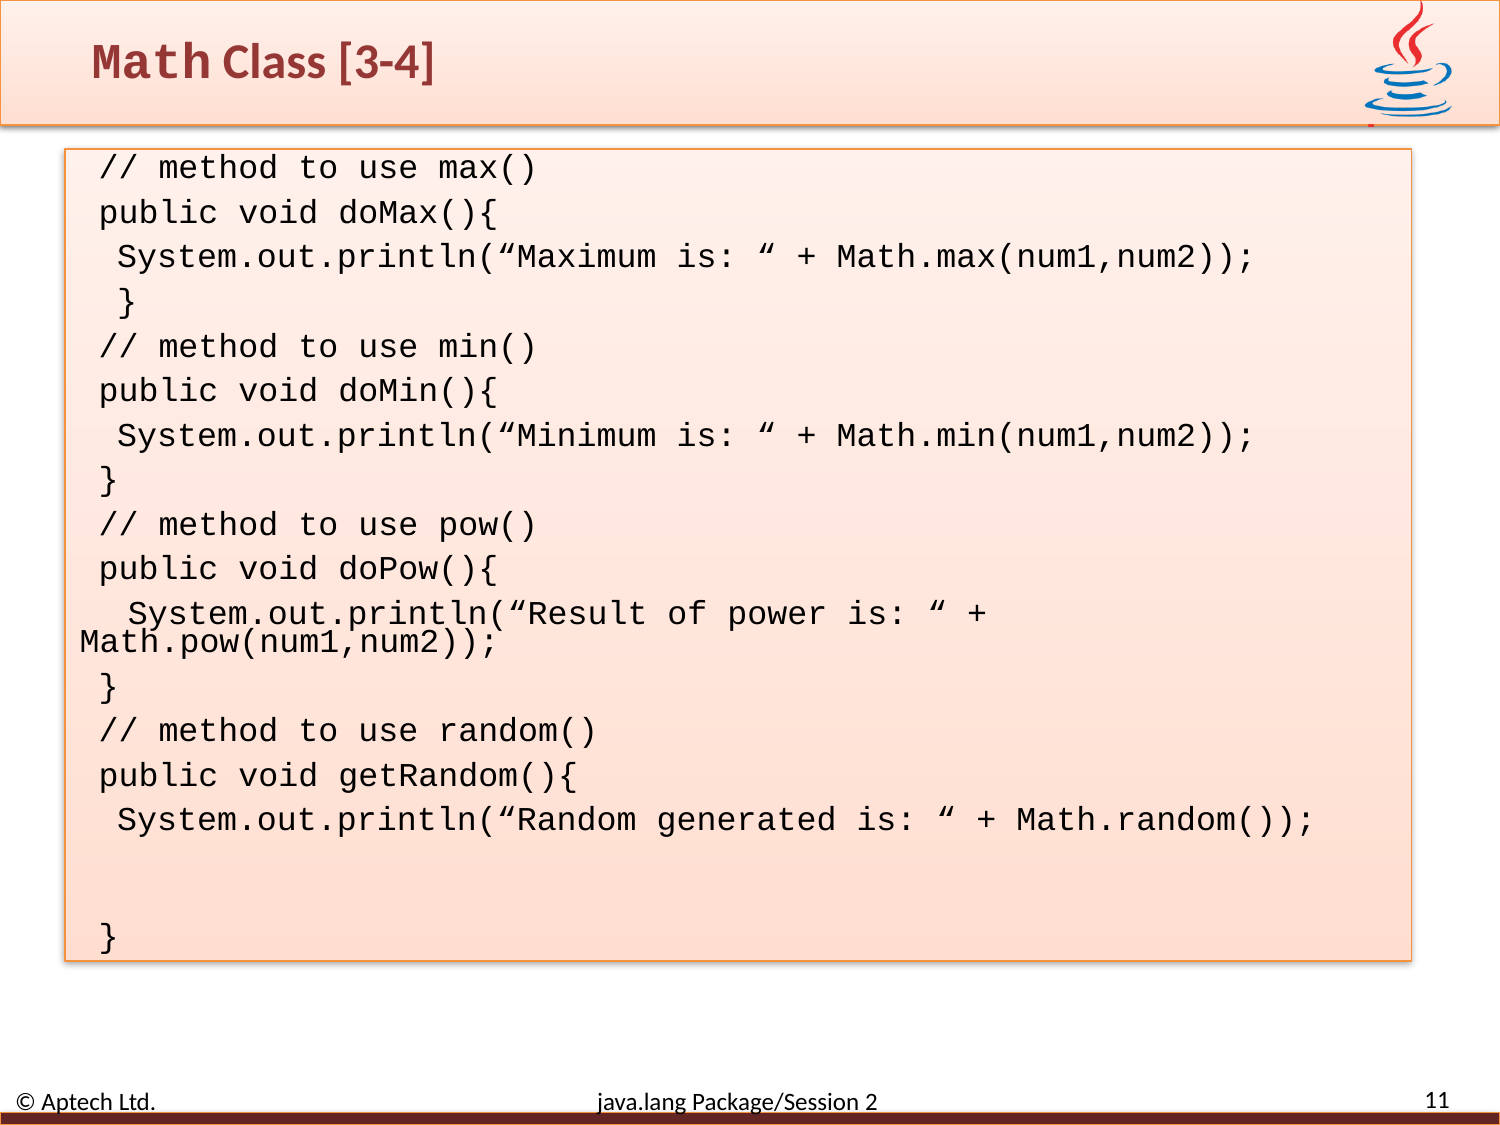

# Math Class [3-4]

// method to use max()
public void doMax(){
System.out.println(“Maximum is: “ + Math.max(num1,num2));
}
// method to use min()
public void doMin(){
System.out.println(“Minimum is: “ + Math.min(num1,num2));
}
// method to use pow()
public void doPow(){
System.out.println(“Result of power is: “ + Math.pow(num1,num2));
}
// method to use random()
public void getRandom(){
System.out.println(“Random generated is: “ + Math.random());

}
11
© Aptech Ltd.                                                                             java.lang Package/Session 2